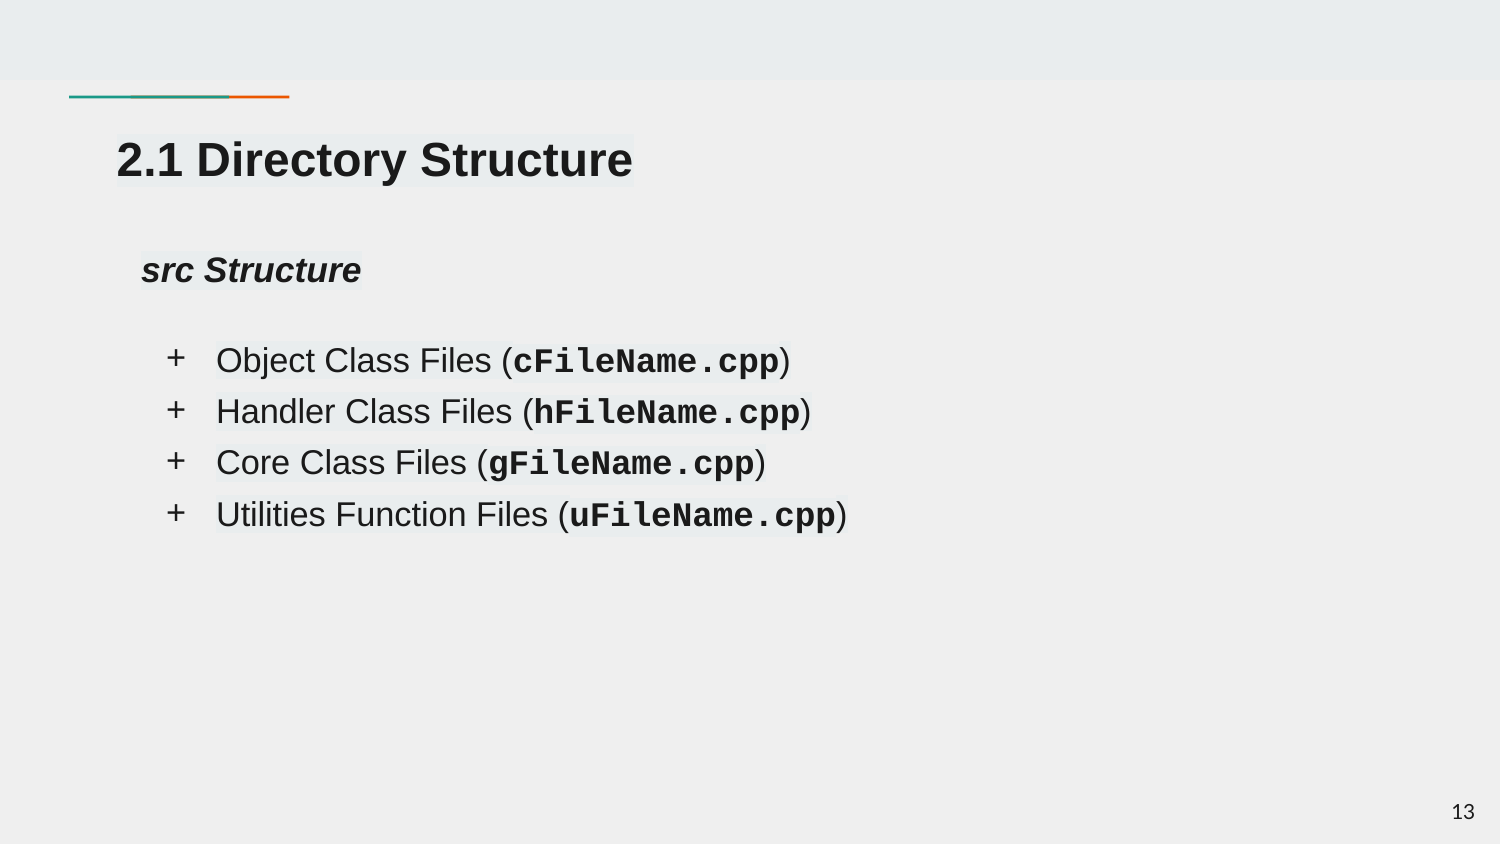

# 2.1 Directory Structure
src Structure
Object Class Files (cFileName.cpp)
Handler Class Files (hFileName.cpp)
Core Class Files (gFileName.cpp)
Utilities Function Files (uFileName.cpp)
13